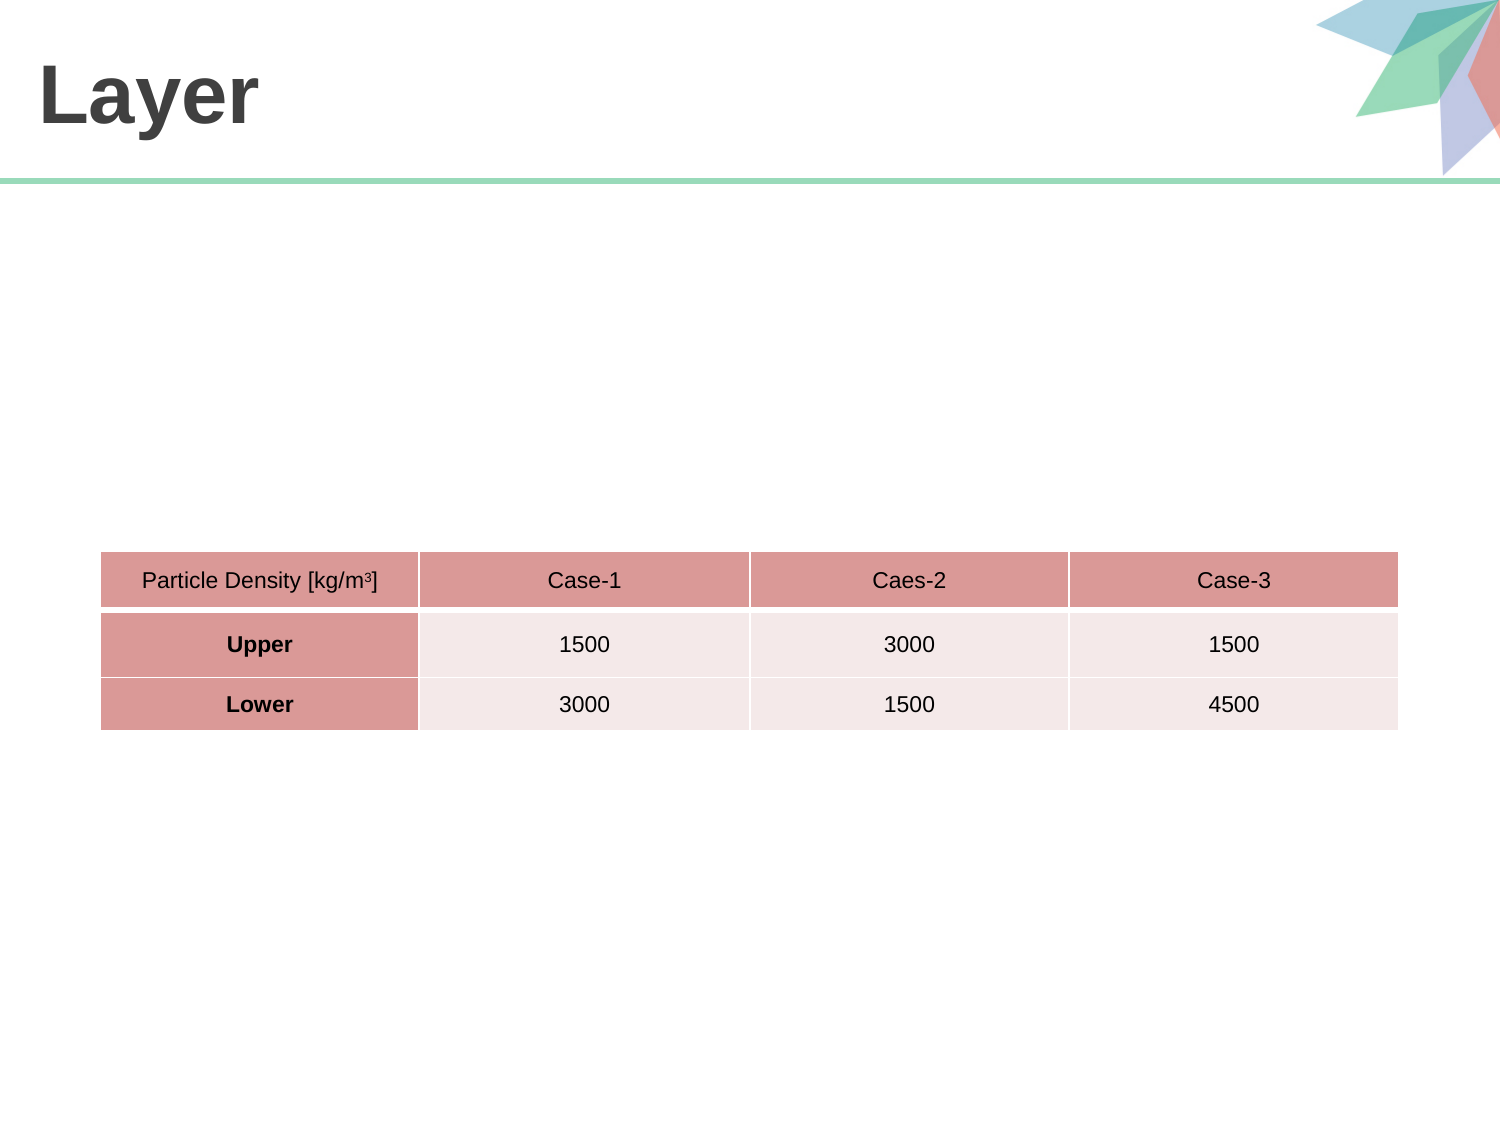

# Layer

| Particle Density [kg/m3] | Case-1 | Caes-2 | Case-3 |
| --- | --- | --- | --- |
| Upper | 1500 | 3000 | 1500 |
| Lower | 3000 | 1500 | 4500 |